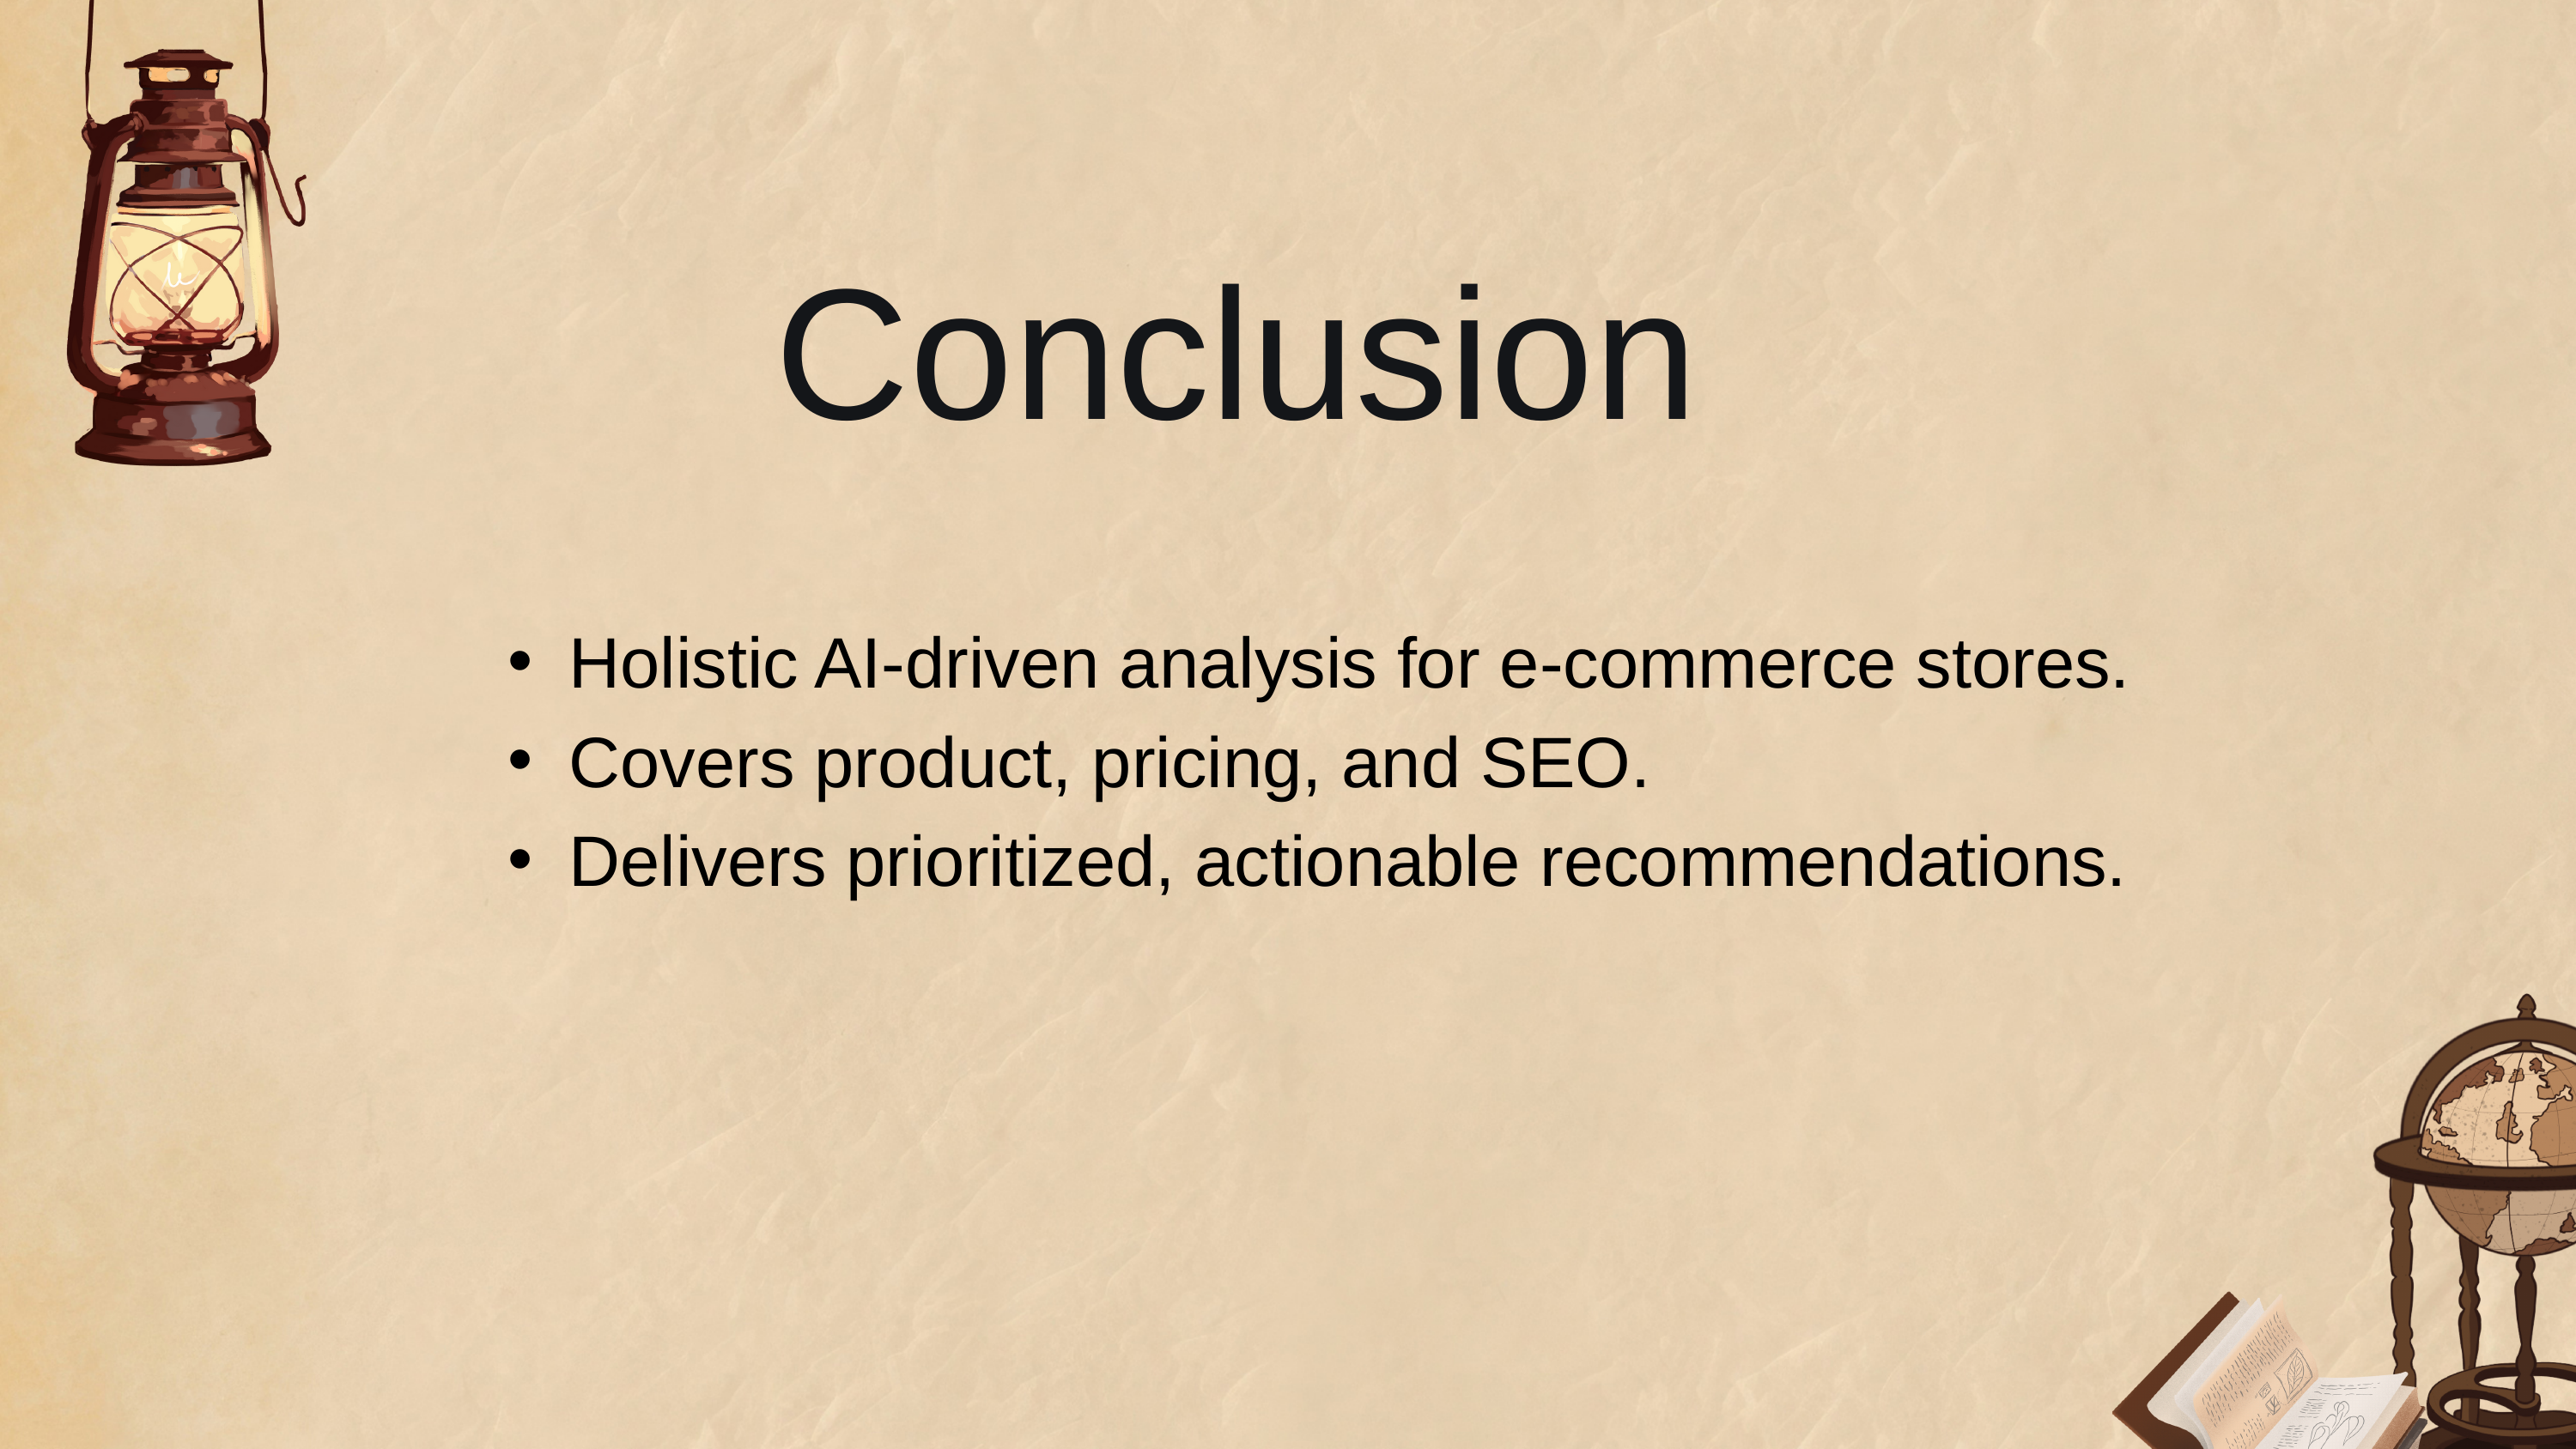

Conclusion
Holistic AI-driven analysis for e-commerce stores.
Covers product, pricing, and SEO.
Delivers prioritized, actionable recommendations.